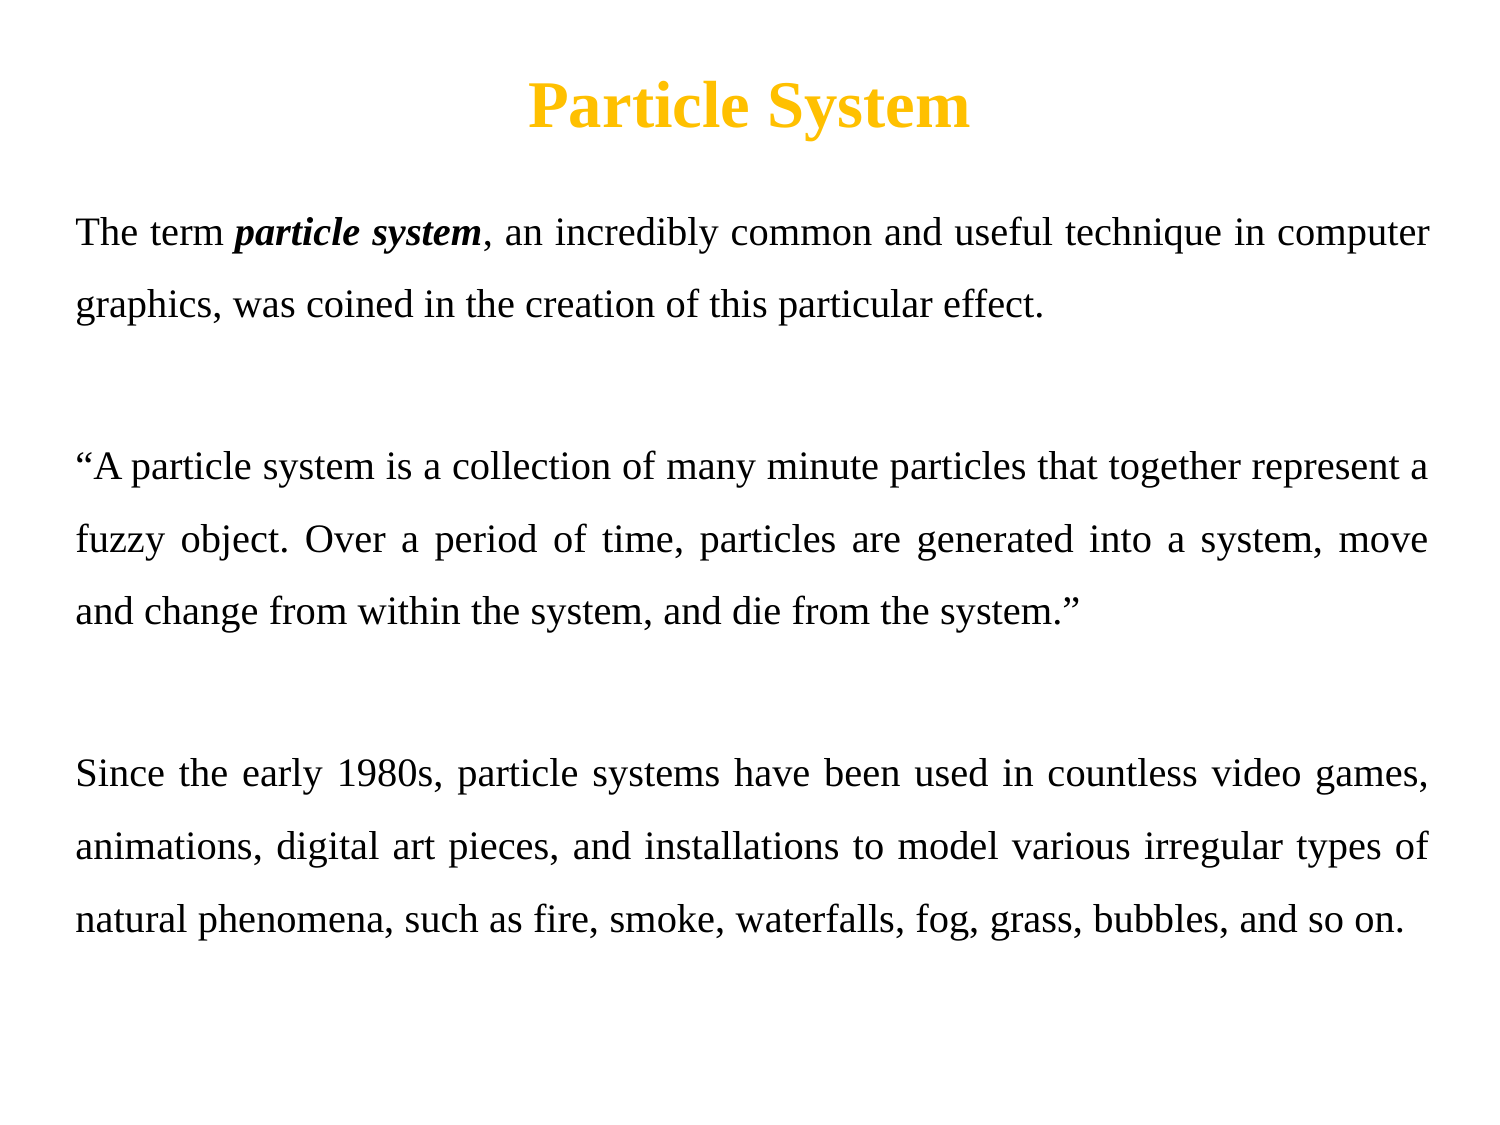

# Particle System
	The term particle system, an incredibly common and useful technique in computer graphics, was coined in the creation of this particular effect.

	“A particle system is a collection of many minute particles that together represent a fuzzy object. Over a period of time, particles are generated into a system, move and change from within the system, and die from the system.”

	Since the early 1980s, particle systems have been used in countless video games, animations, digital art pieces, and installations to model various irregular types of natural phenomena, such as fire, smoke, waterfalls, fog, grass, bubbles, and so on.